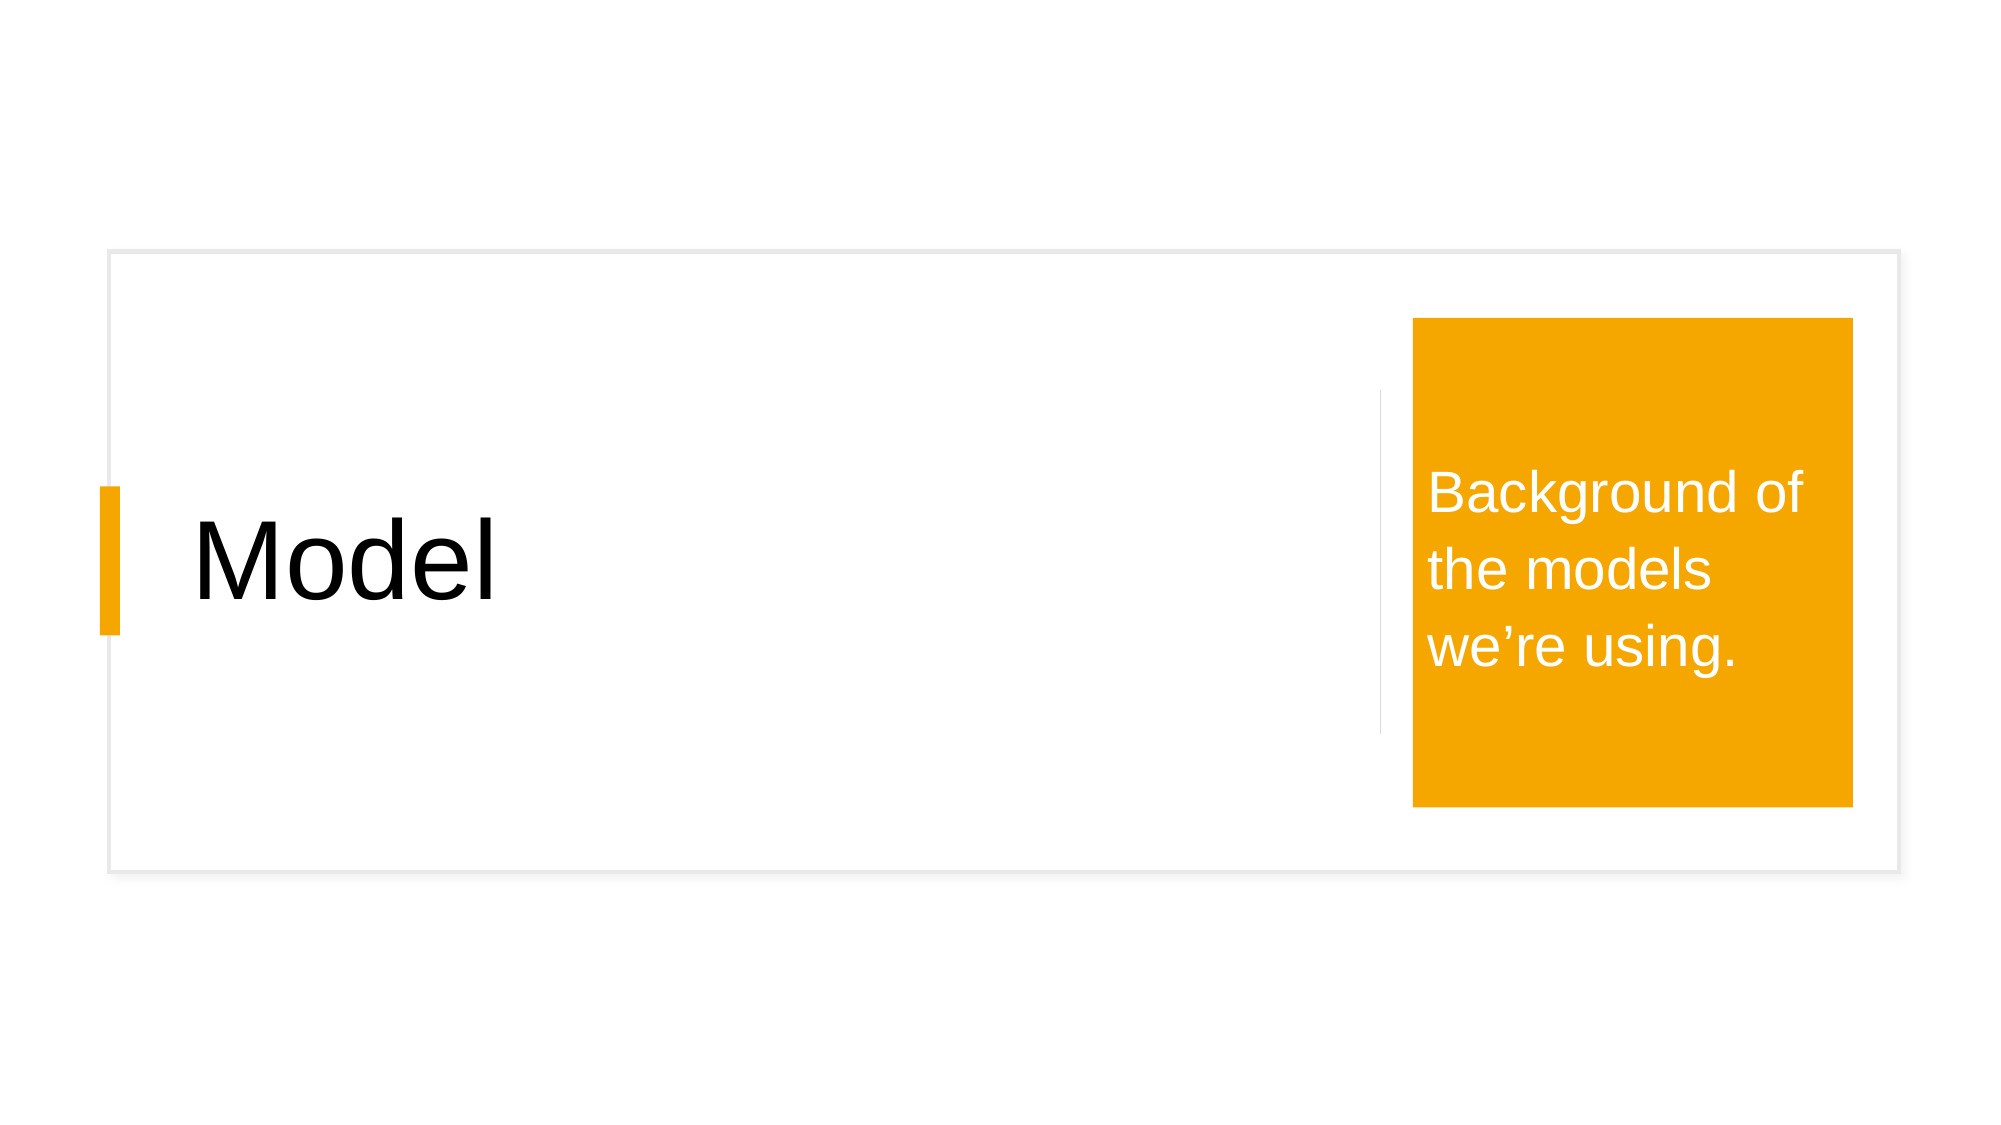

Model
Background of the models we’re using.